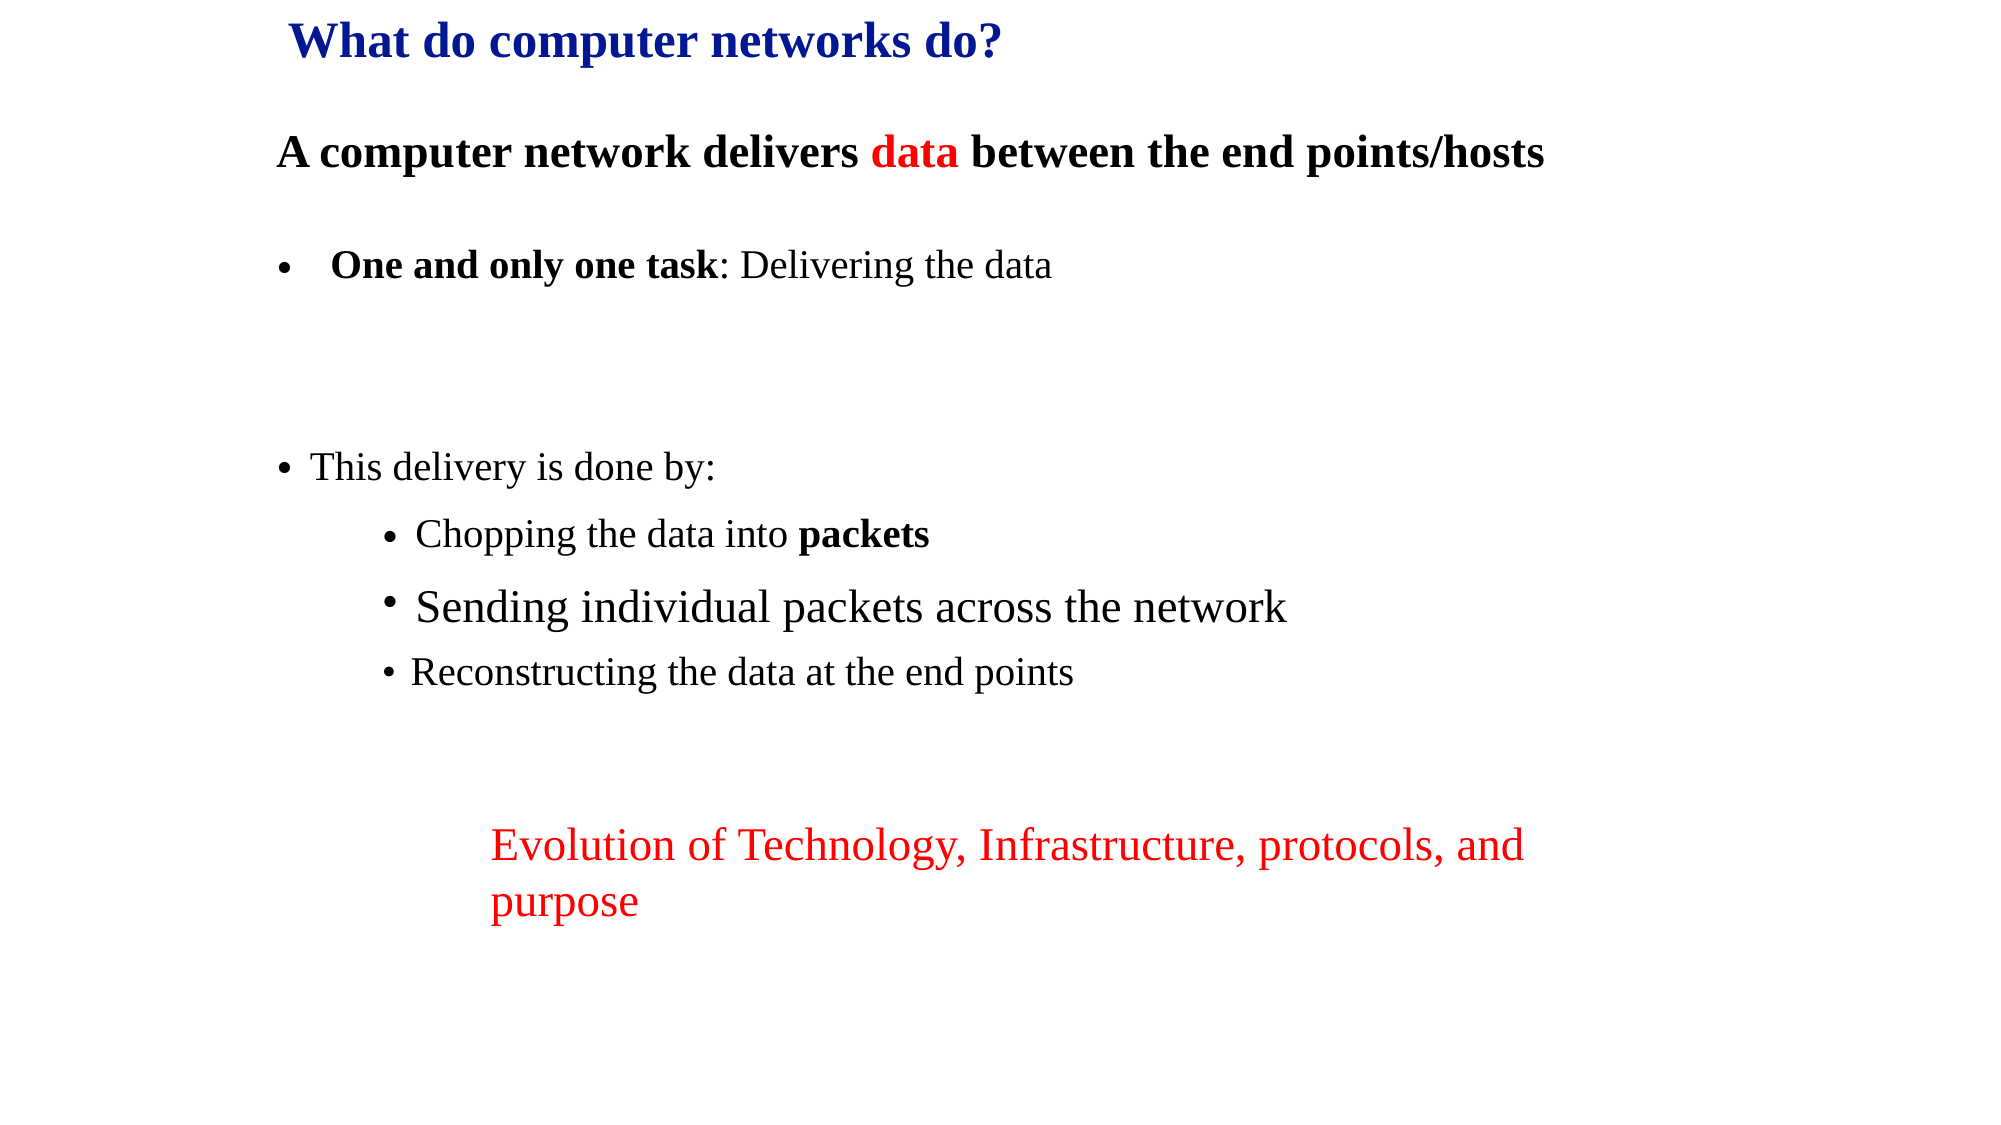

What do computer networks do?
A computer network delivers data between the end points/hosts
One and only one task: Delivering the data
•

•
This delivery is done by:
Chopping the data into packets
Sending individual packets across the network
•
•
• Reconstructing the data at the end points
Evolution of Technology, Infrastructure, protocols, and purpose